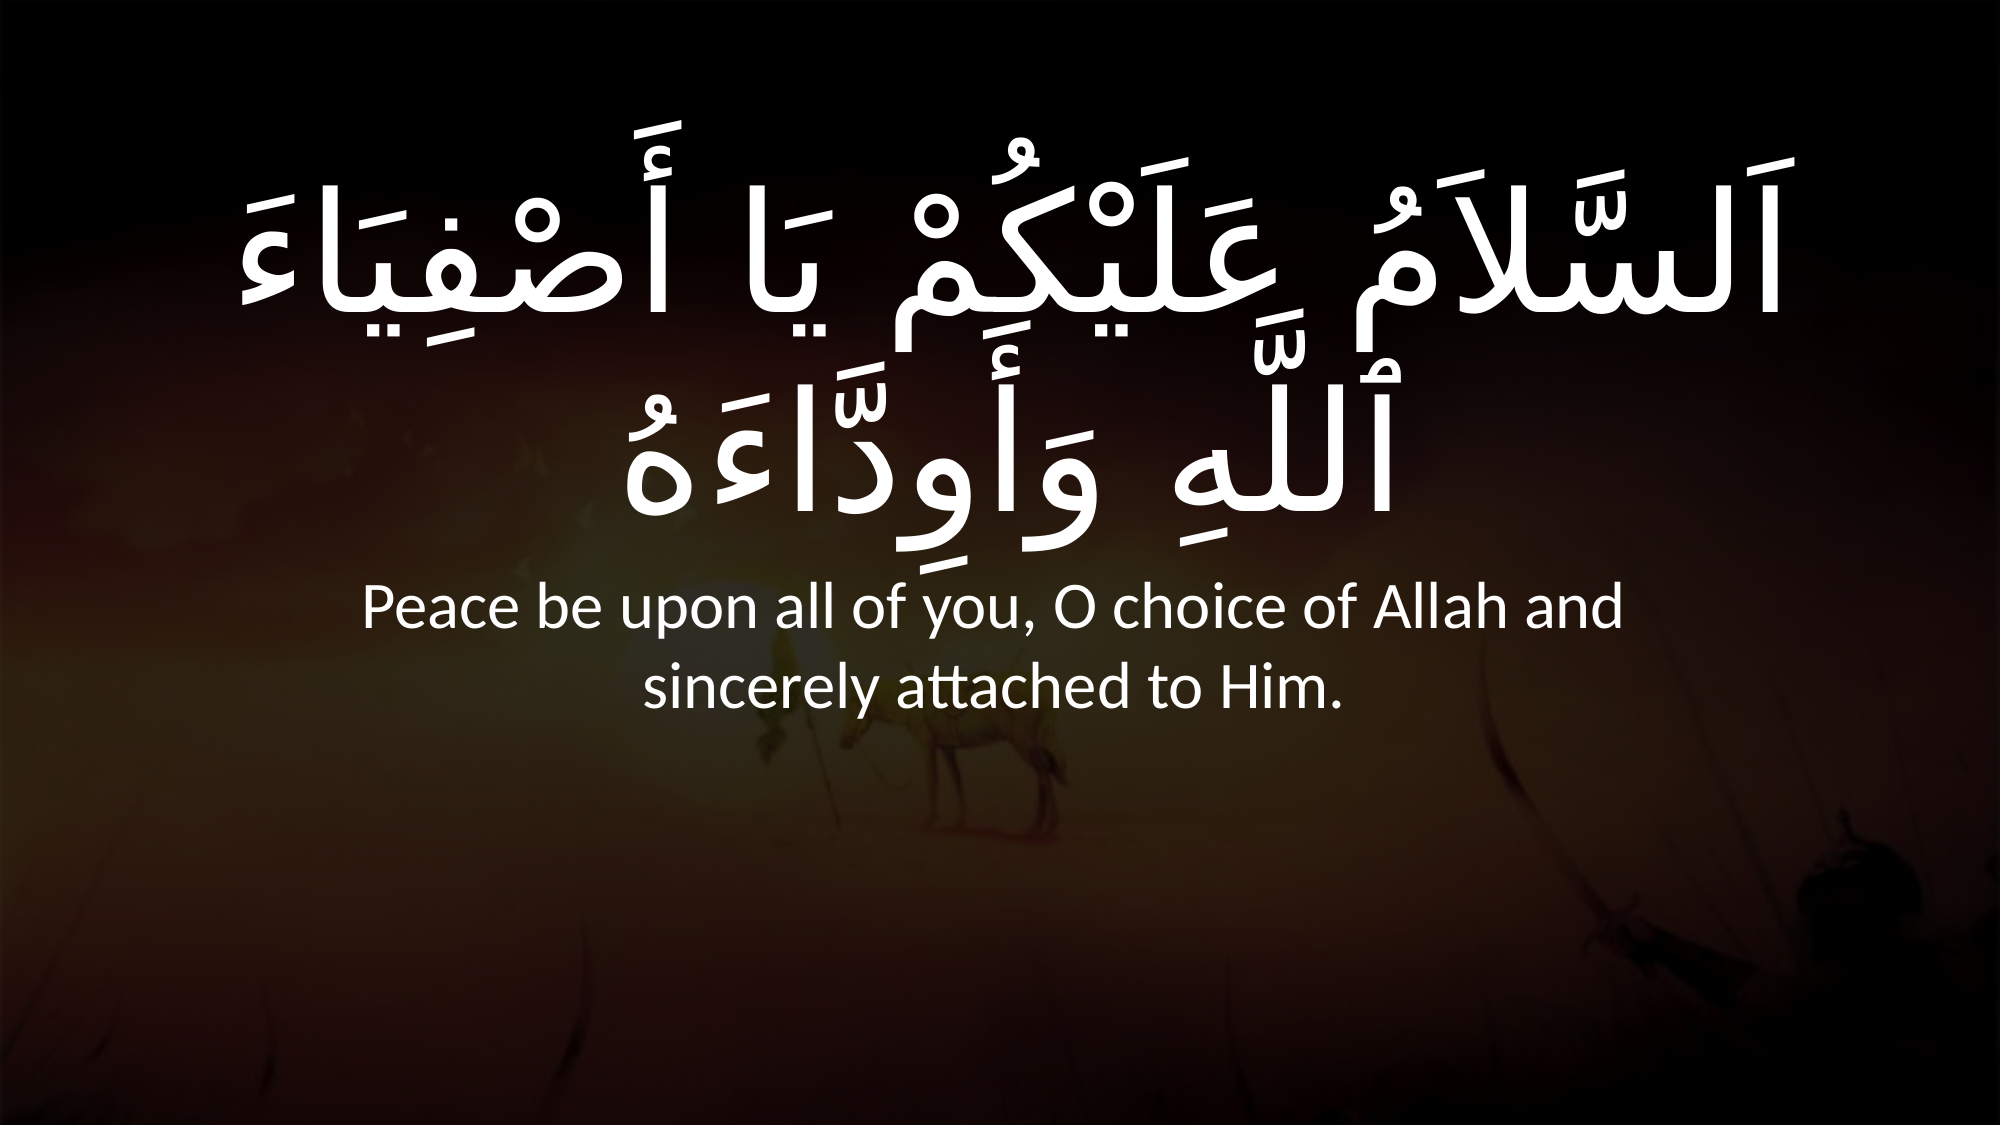

# اَلسَّلاَمُ عَلَيْكُمْ يَا أَصْفِيَاءَ ٱللَّهِ وَأَوِدَّاءَهُ
Peace be upon all of you, O choice of Allah and sincerely attached to Him.